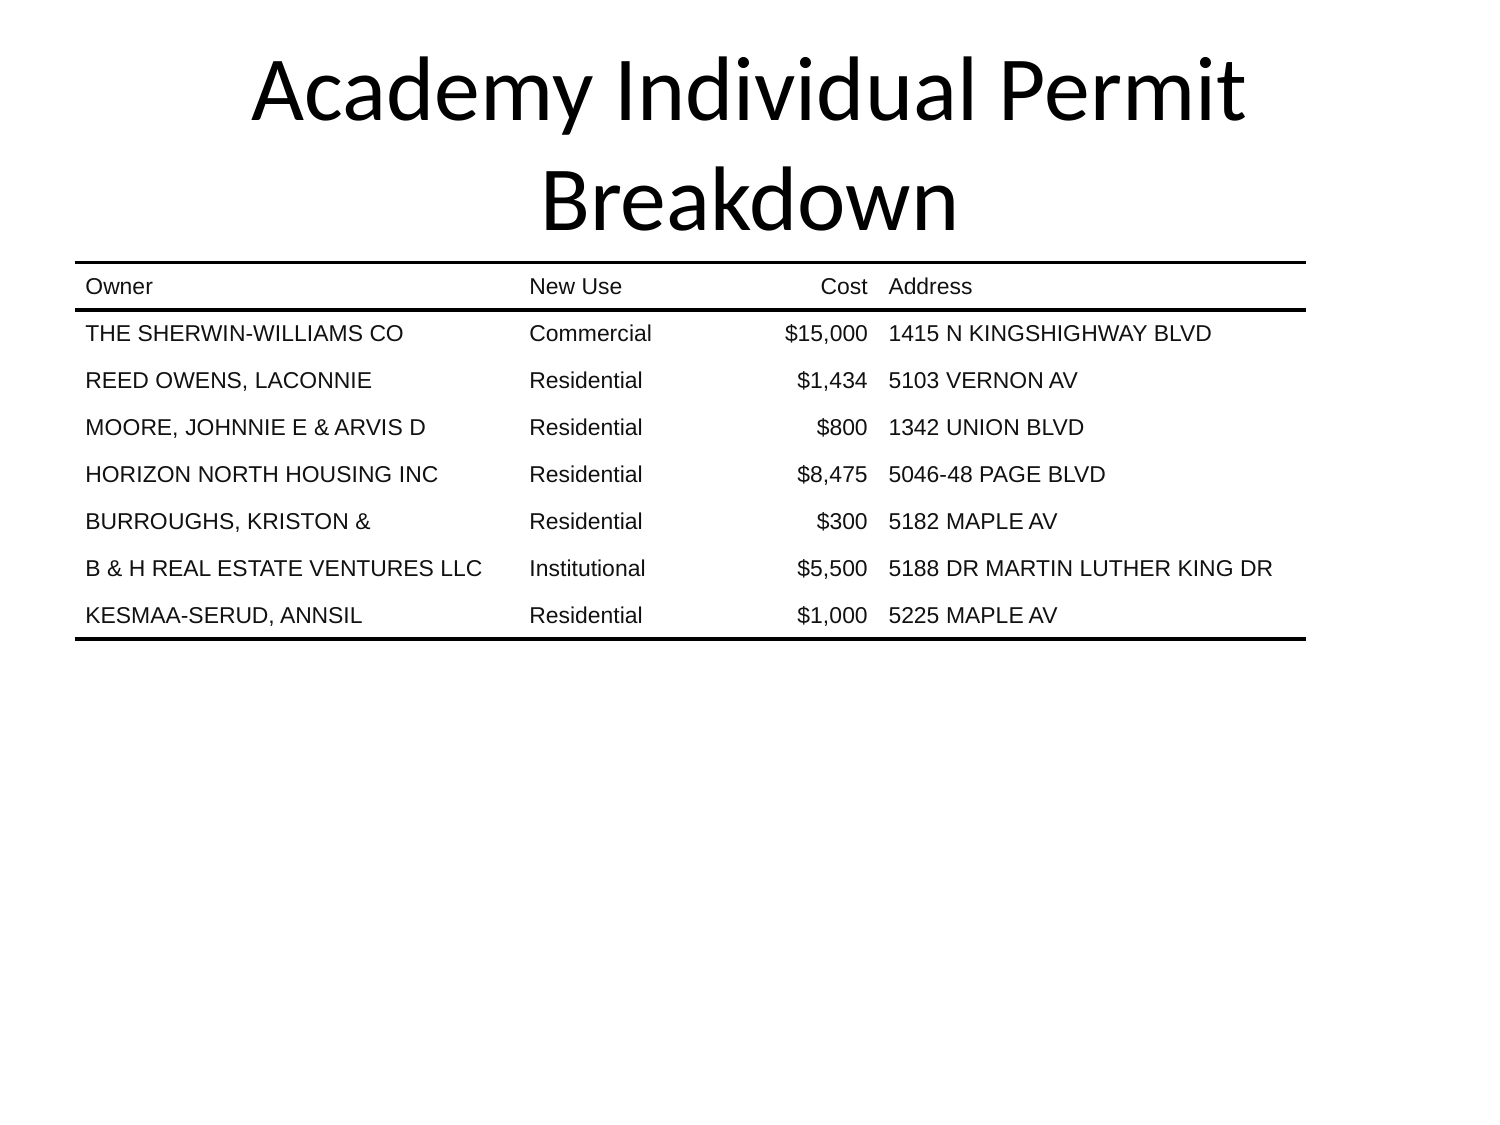

# Academy Individual Permit Breakdown
| Owner | New Use | Cost | Address |
| --- | --- | --- | --- |
| THE SHERWIN-WILLIAMS CO | Commercial | $15,000 | 1415 N KINGSHIGHWAY BLVD |
| REED OWENS, LACONNIE | Residential | $1,434 | 5103 VERNON AV |
| MOORE, JOHNNIE E & ARVIS D | Residential | $800 | 1342 UNION BLVD |
| HORIZON NORTH HOUSING INC | Residential | $8,475 | 5046-48 PAGE BLVD |
| BURROUGHS, KRISTON & | Residential | $300 | 5182 MAPLE AV |
| B & H REAL ESTATE VENTURES LLC | Institutional | $5,500 | 5188 DR MARTIN LUTHER KING DR |
| KESMAA-SERUD, ANNSIL | Residential | $1,000 | 5225 MAPLE AV |